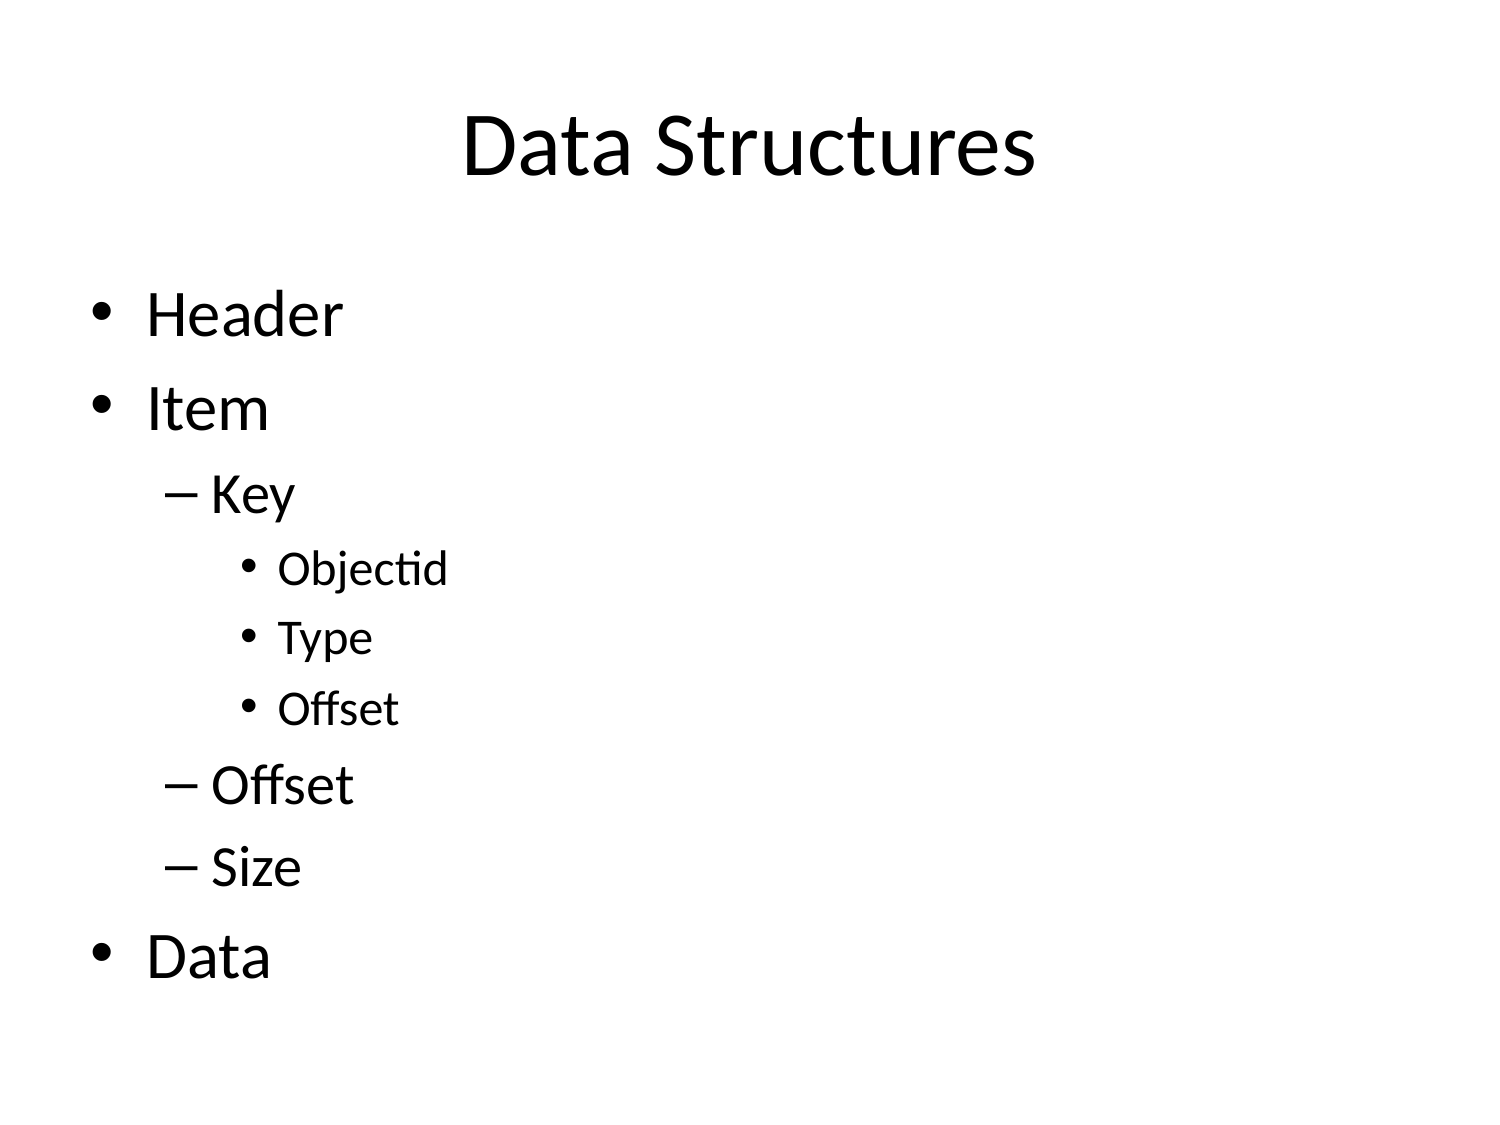

# Data Structures
Header
Item
Key
Objectid
Type
Offset
Offset
Size
Data